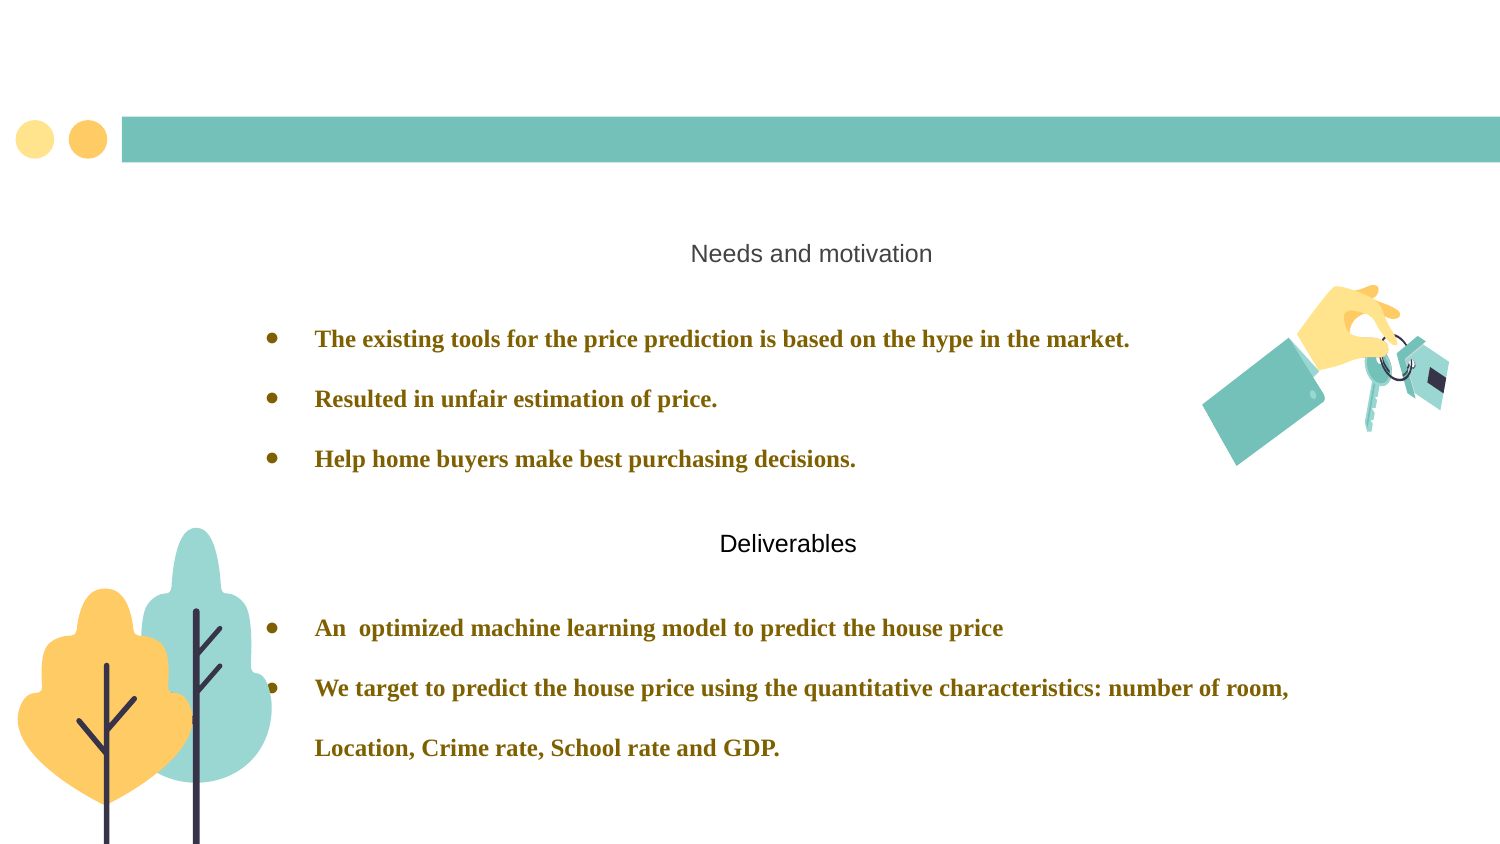

# Project bacNeeds and motivation:
kground and eNNsodihhNKHxecutive summary
Needs and motivation
The existing tools for the price prediction is based on the hype in the market.
Resulted in unfair estimation of price.
Help home buyers make best purchasing decisions.
    Deliverables
An  optimized machine learning model to predict the house price
We target to predict the house price using the quantitative characteristics: number of room, Location, Crime rate, School rate and GDP.